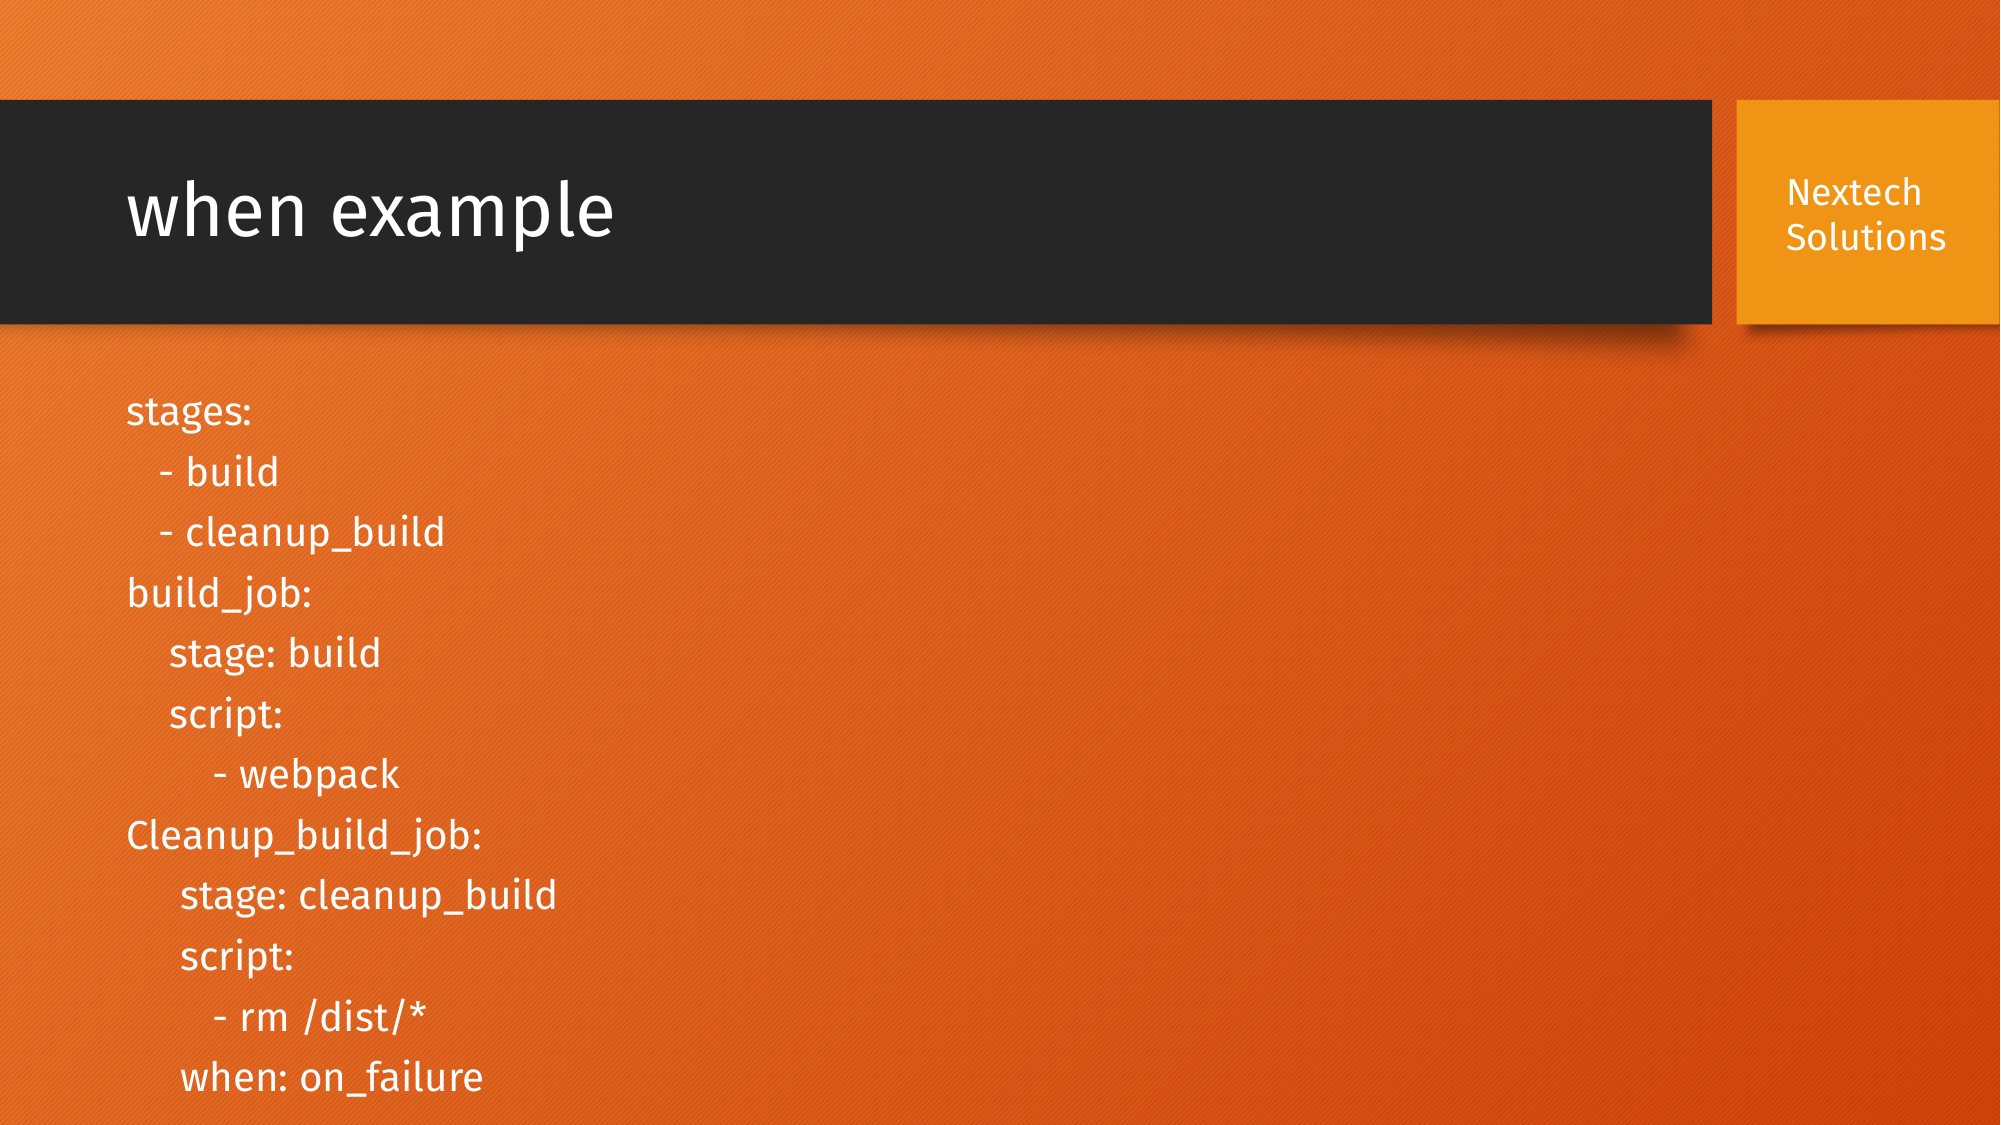

# when example
Nextech Solutions
stages:
   - build
   - cleanup_build
build_job:
    stage: build
    script:
        - webpack
Cleanup_build_job:
     stage: cleanup_build
     script:
        - rm /dist/*
     when: on_failure